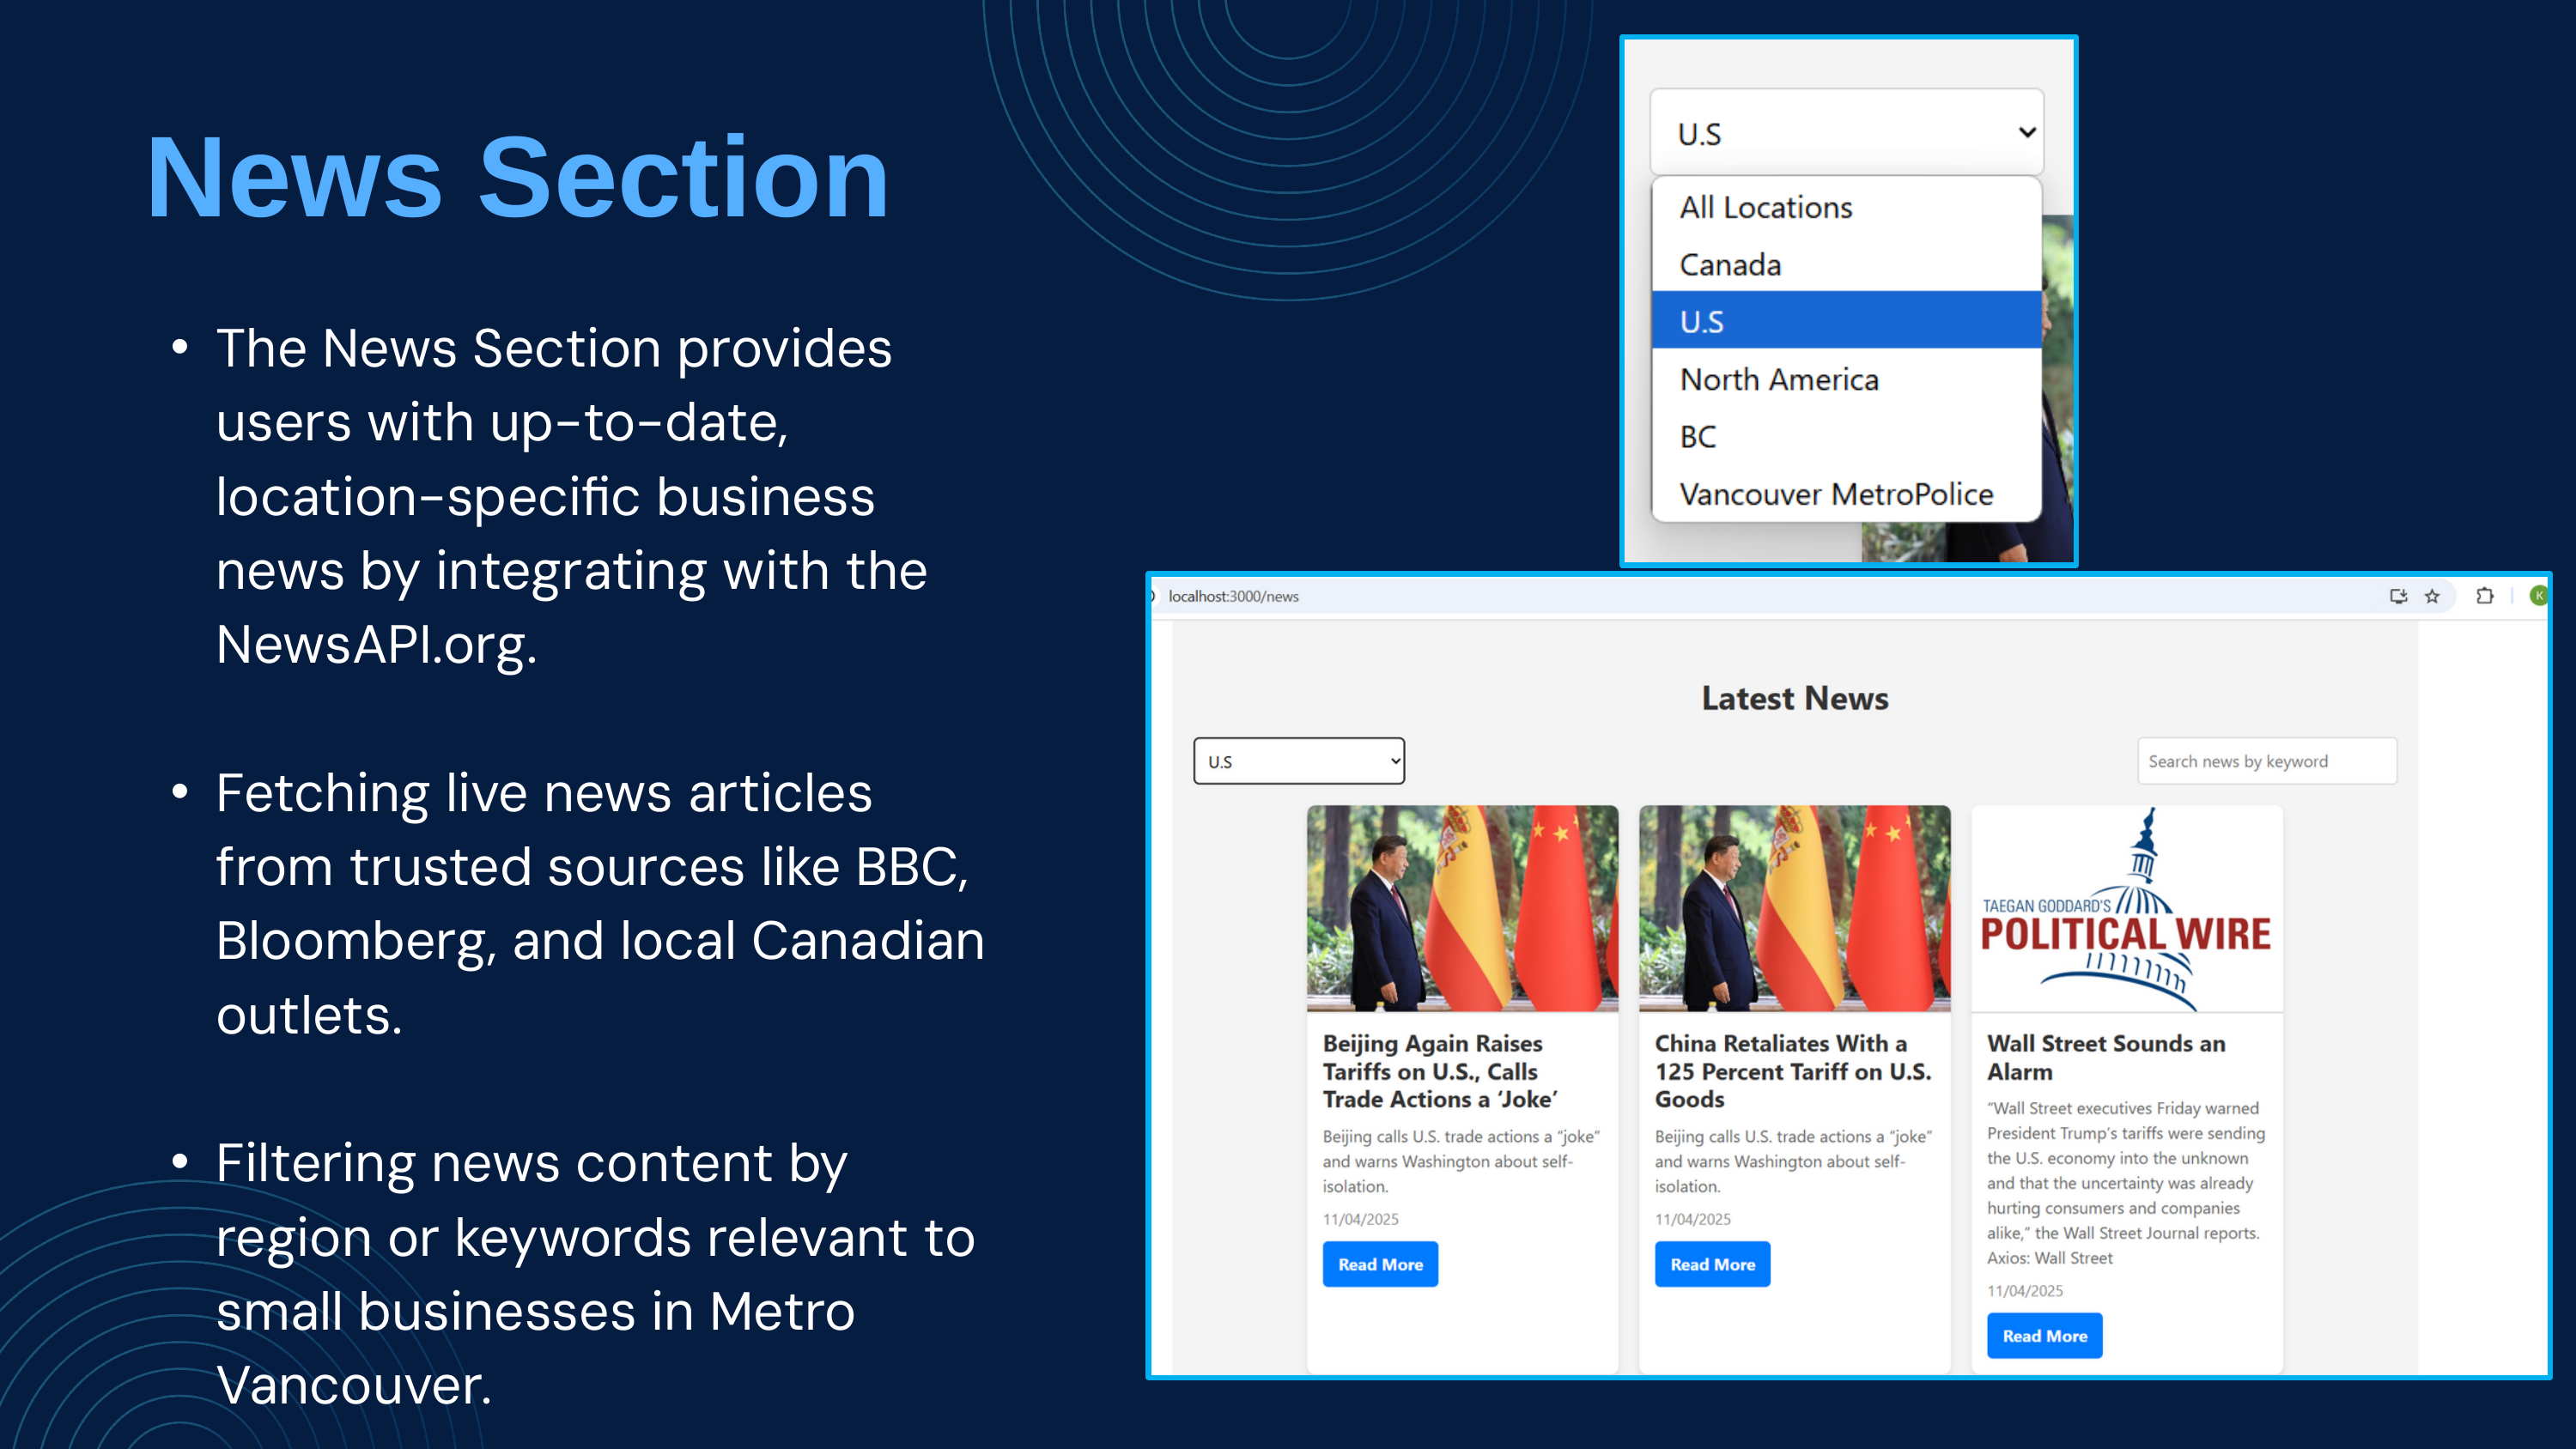

News Section

The News Section provides users with up-to-date, location-specific business news by integrating with the NewsAPI.org.

Fetching live news articles from trusted sources like BBC, Bloomberg, and local Canadian outlets.

Filtering news content by region or keywords relevant to small businesses in Metro Vancouver.

\